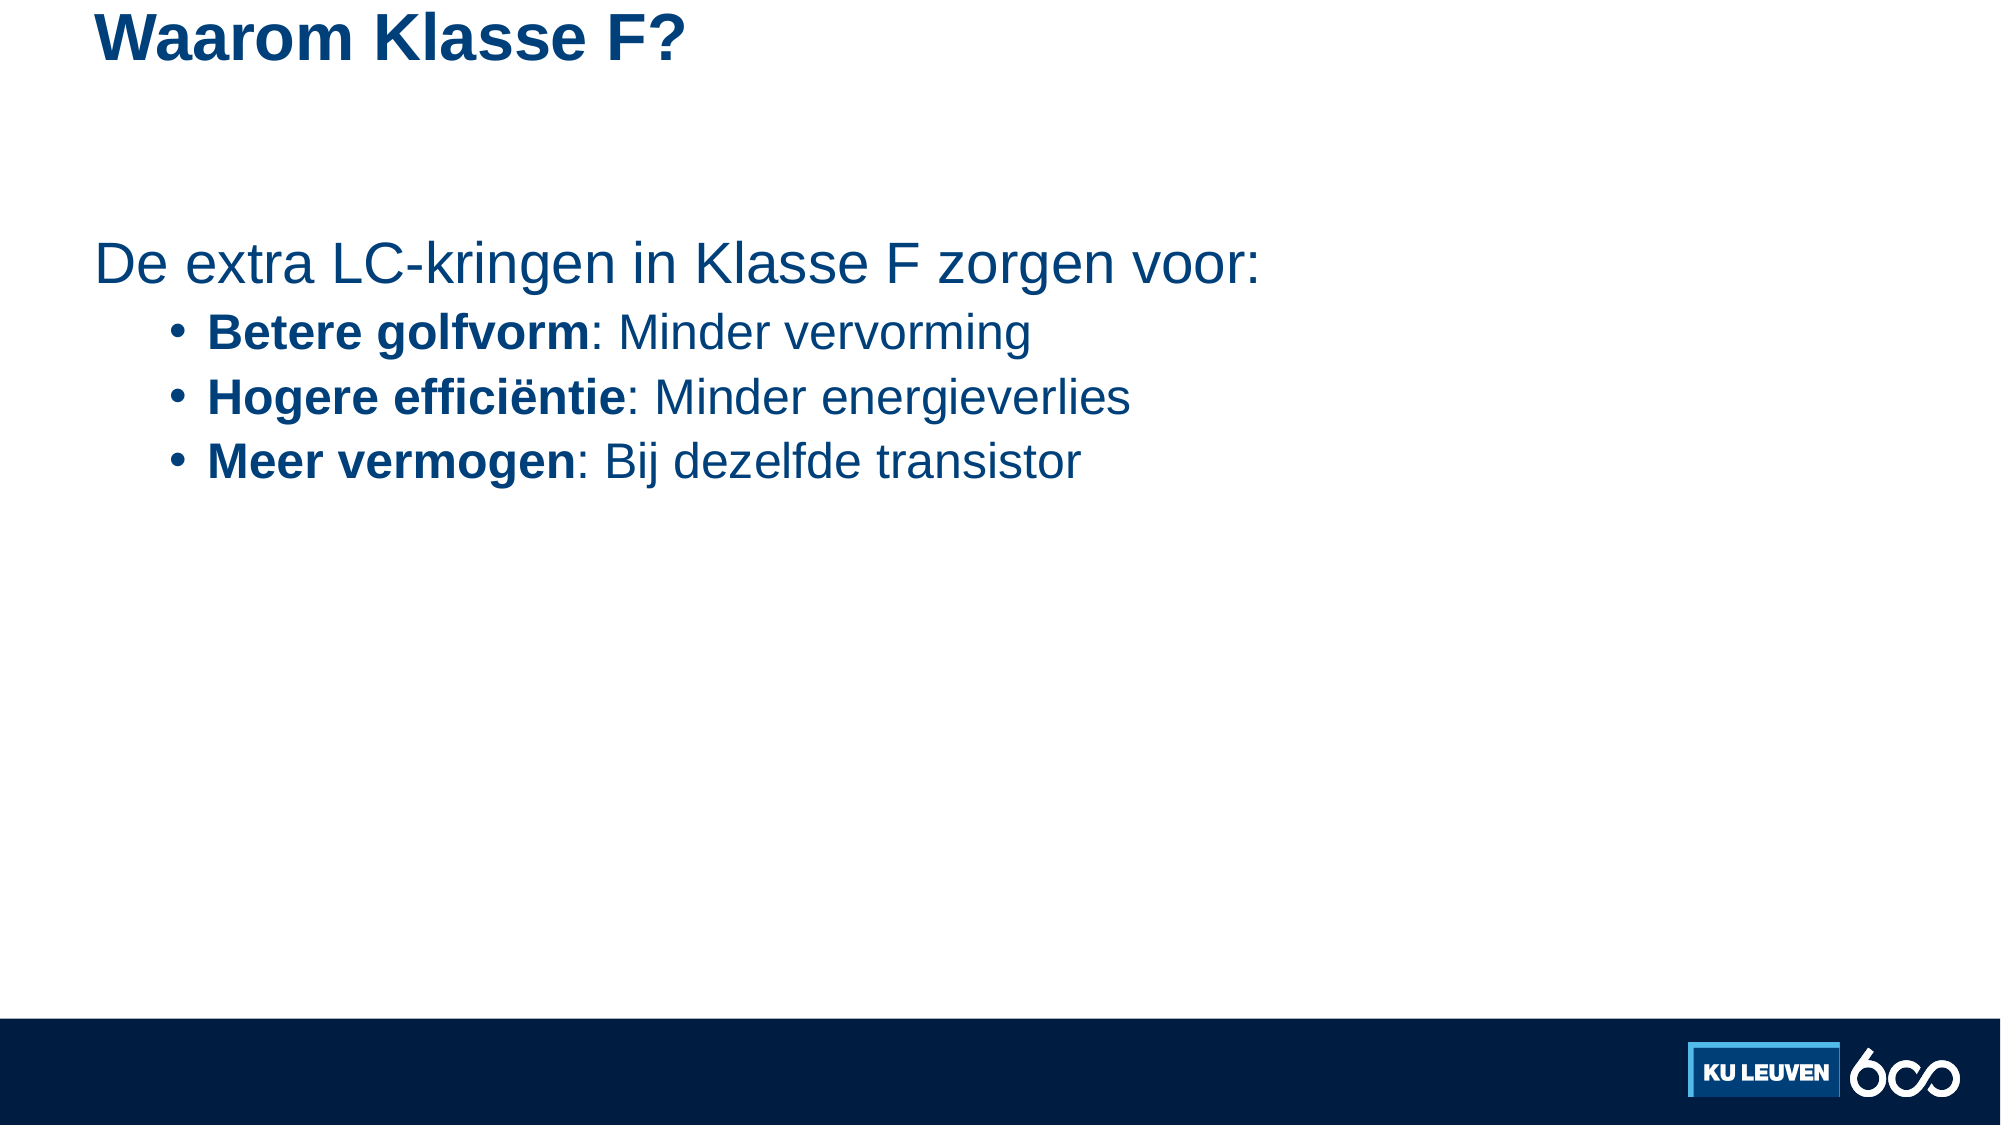

# Waarom Klasse F?

De extra LC-kringen in Klasse F zorgen voor:
Betere golfvorm: Minder vervorming
Hogere efficiëntie: Minder energieverlies
Meer vermogen: Bij dezelfde transistor